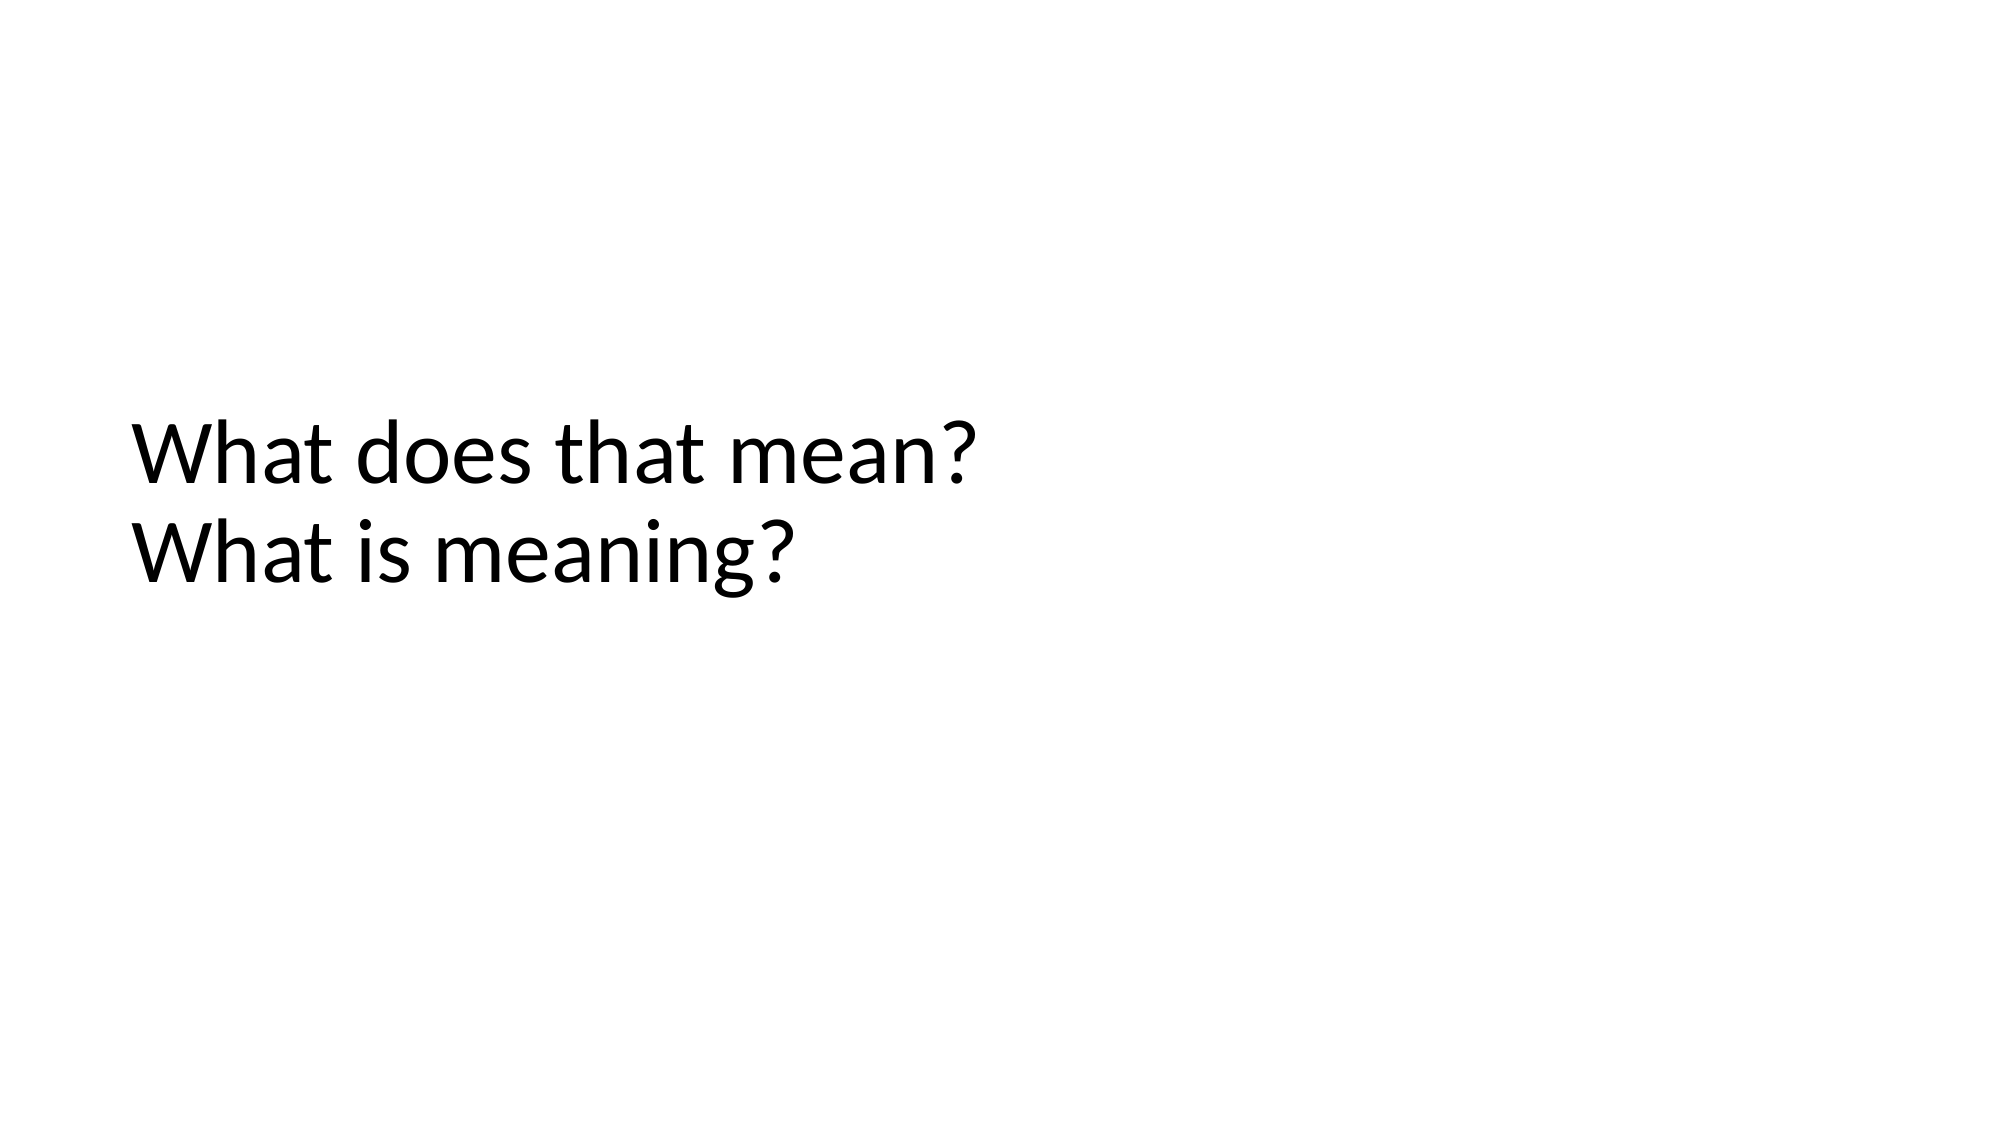

# What does that mean? What is meaning?